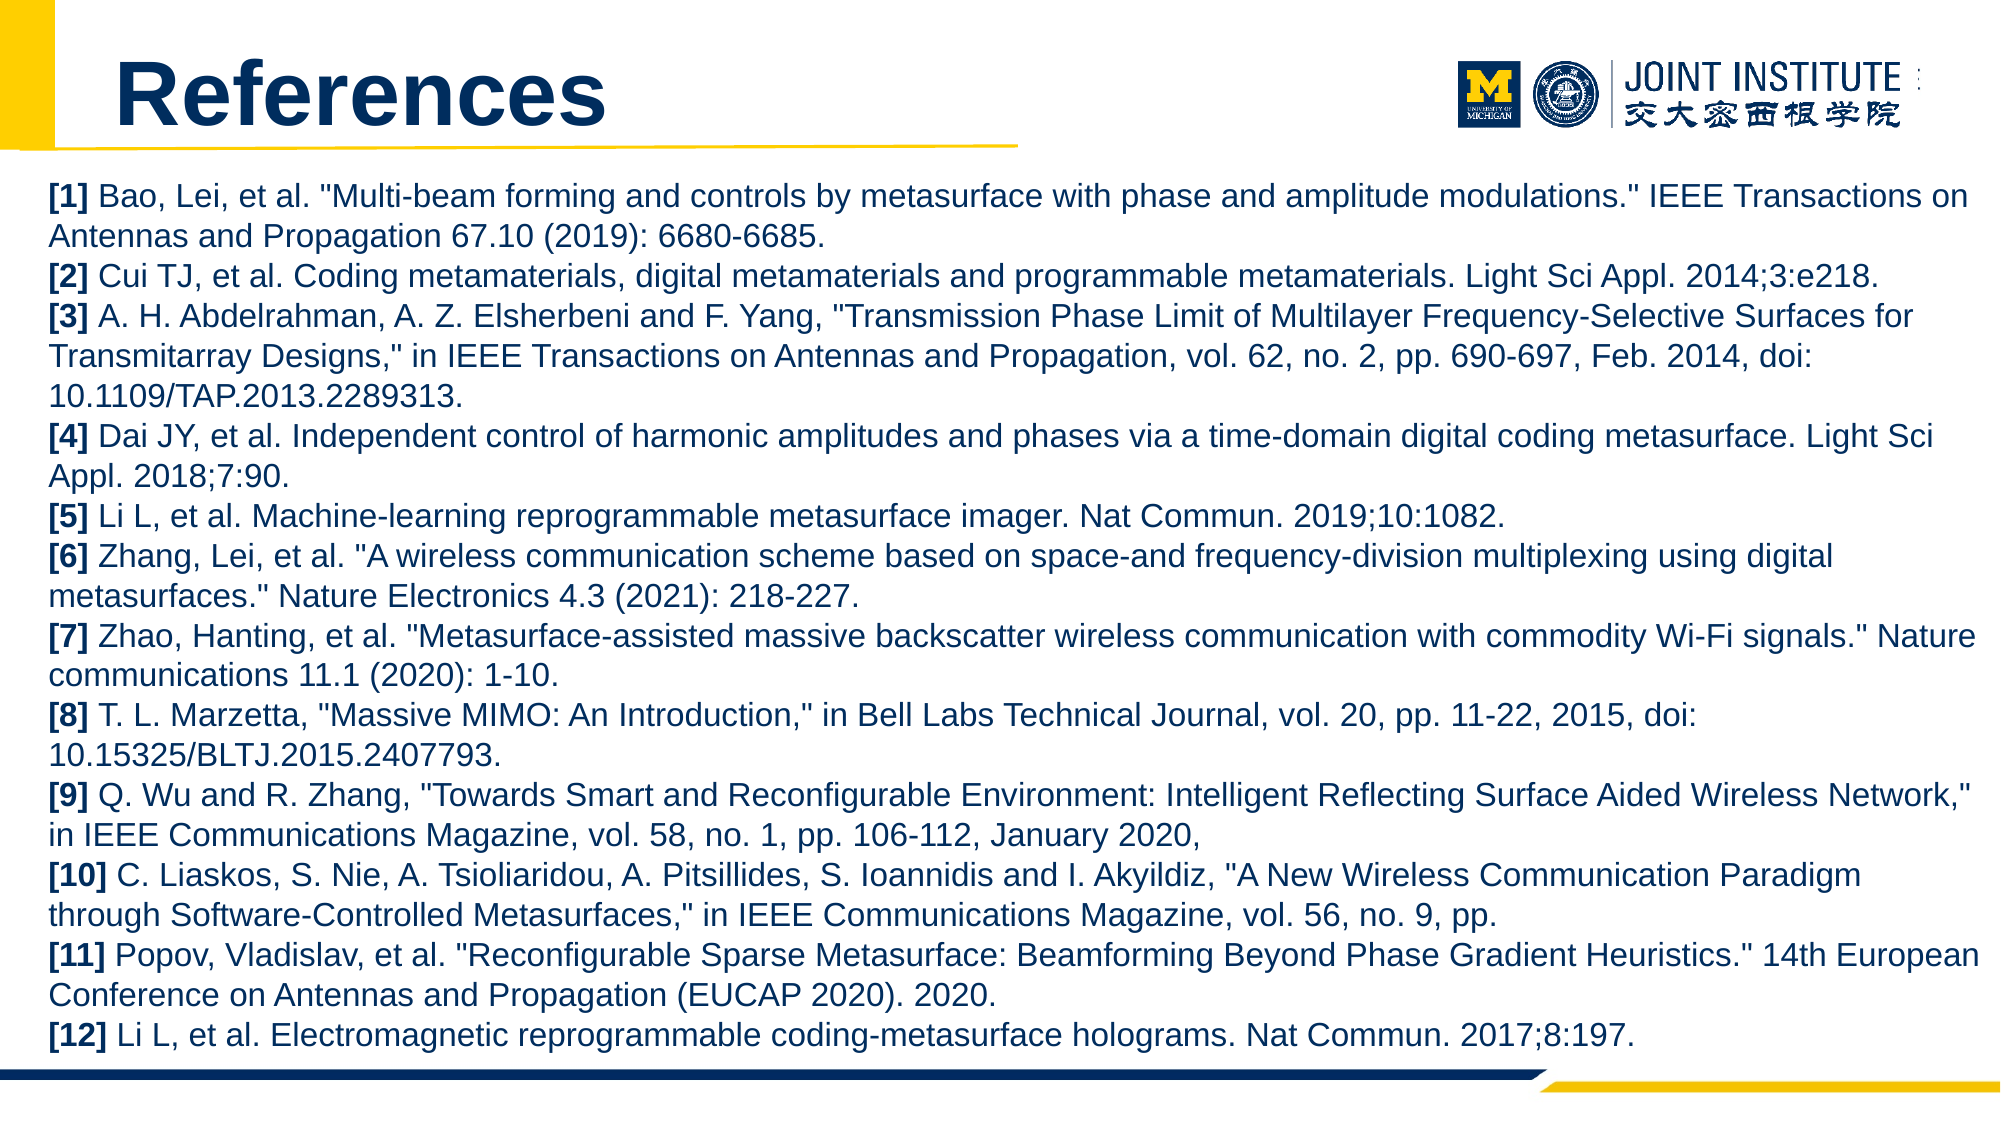

# References
[1] Bao, Lei, et al. "Multi-beam forming and controls by metasurface with phase and amplitude modulations." IEEE Transactions on Antennas and Propagation 67.10 (2019): 6680-6685.
[2] Cui TJ, et al. Coding metamaterials, digital metamaterials and programmable metamaterials. Light Sci Appl. 2014;3:e218.
[3] A. H. Abdelrahman, A. Z. Elsherbeni and F. Yang, "Transmission Phase Limit of Multilayer Frequency-Selective Surfaces for Transmitarray Designs," in IEEE Transactions on Antennas and Propagation, vol. 62, no. 2, pp. 690-697, Feb. 2014, doi: 10.1109/TAP.2013.2289313.
[4] Dai JY, et al. Independent control of harmonic amplitudes and phases via a time-domain digital coding metasurface. Light Sci Appl. 2018;7:90.
[5] Li L, et al. Machine-learning reprogrammable metasurface imager. Nat Commun. 2019;10:1082.
[6] Zhang, Lei, et al. "A wireless communication scheme based on space-and frequency-division multiplexing using digital metasurfaces." Nature Electronics 4.3 (2021): 218-227.
[7] Zhao, Hanting, et al. "Metasurface-assisted massive backscatter wireless communication with commodity Wi-Fi signals." Nature communications 11.1 (2020): 1-10.
[8] T. L. Marzetta, "Massive MIMO: An Introduction," in Bell Labs Technical Journal, vol. 20, pp. 11-22, 2015, doi: 10.15325/BLTJ.2015.2407793.
[9] Q. Wu and R. Zhang, "Towards Smart and Reconfigurable Environment: Intelligent Reflecting Surface Aided Wireless Network," in IEEE Communications Magazine, vol. 58, no. 1, pp. 106-112, January 2020,
[10] C. Liaskos, S. Nie, A. Tsioliaridou, A. Pitsillides, S. Ioannidis and I. Akyildiz, "A New Wireless Communication Paradigm through Software-Controlled Metasurfaces," in IEEE Communications Magazine, vol. 56, no. 9, pp.
[11] Popov, Vladislav, et al. "Reconfigurable Sparse Metasurface: Beamforming Beyond Phase Gradient Heuristics." 14th European Conference on Antennas and Propagation (EUCAP 2020). 2020.
[12] Li L, et al. Electromagnetic reprogrammable coding-metasurface holograms. Nat Commun. 2017;8:197.